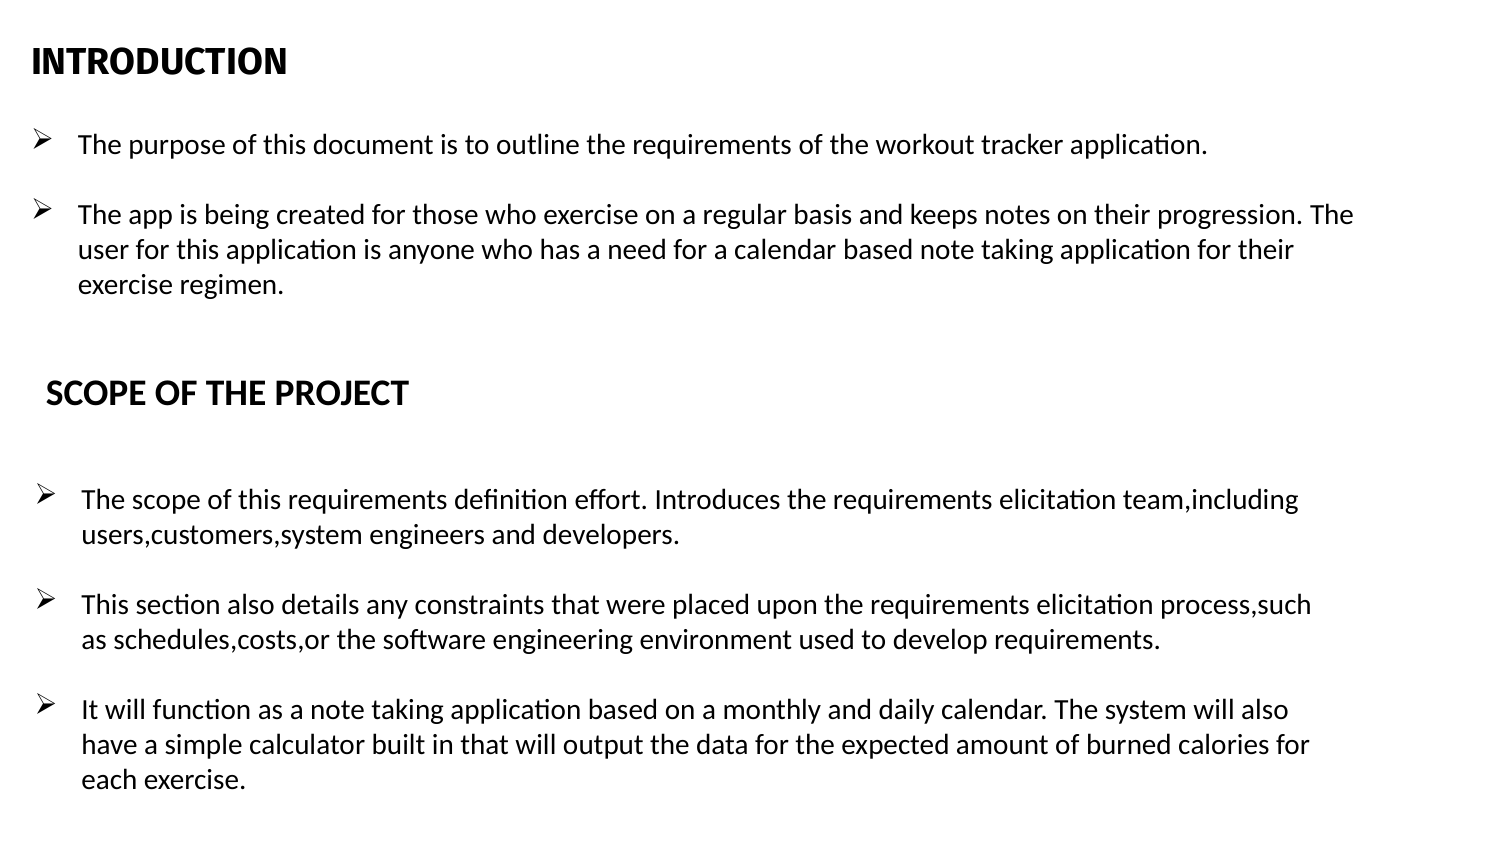

# INTRODUCTION
The purpose of this document is to outline the requirements of the workout tracker application.

The app is being created for those who exercise on a regular basis and keeps notes on their progression. The user for this application is anyone who has a need for a calendar based note taking application for their exercise regimen.
SCOPE OF THE PROJECT
The scope of this requirements definition effort. Introduces the requirements elicitation team,including users,customers,system engineers and developers.

This section also details any constraints that were placed upon the requirements elicitation process,such as schedules,costs,or the software engineering environment used to develop requirements.

It will function as a note taking application based on a monthly and daily calendar. The system will also have a simple calculator built in that will output the data for the expected amount of burned calories for each exercise.